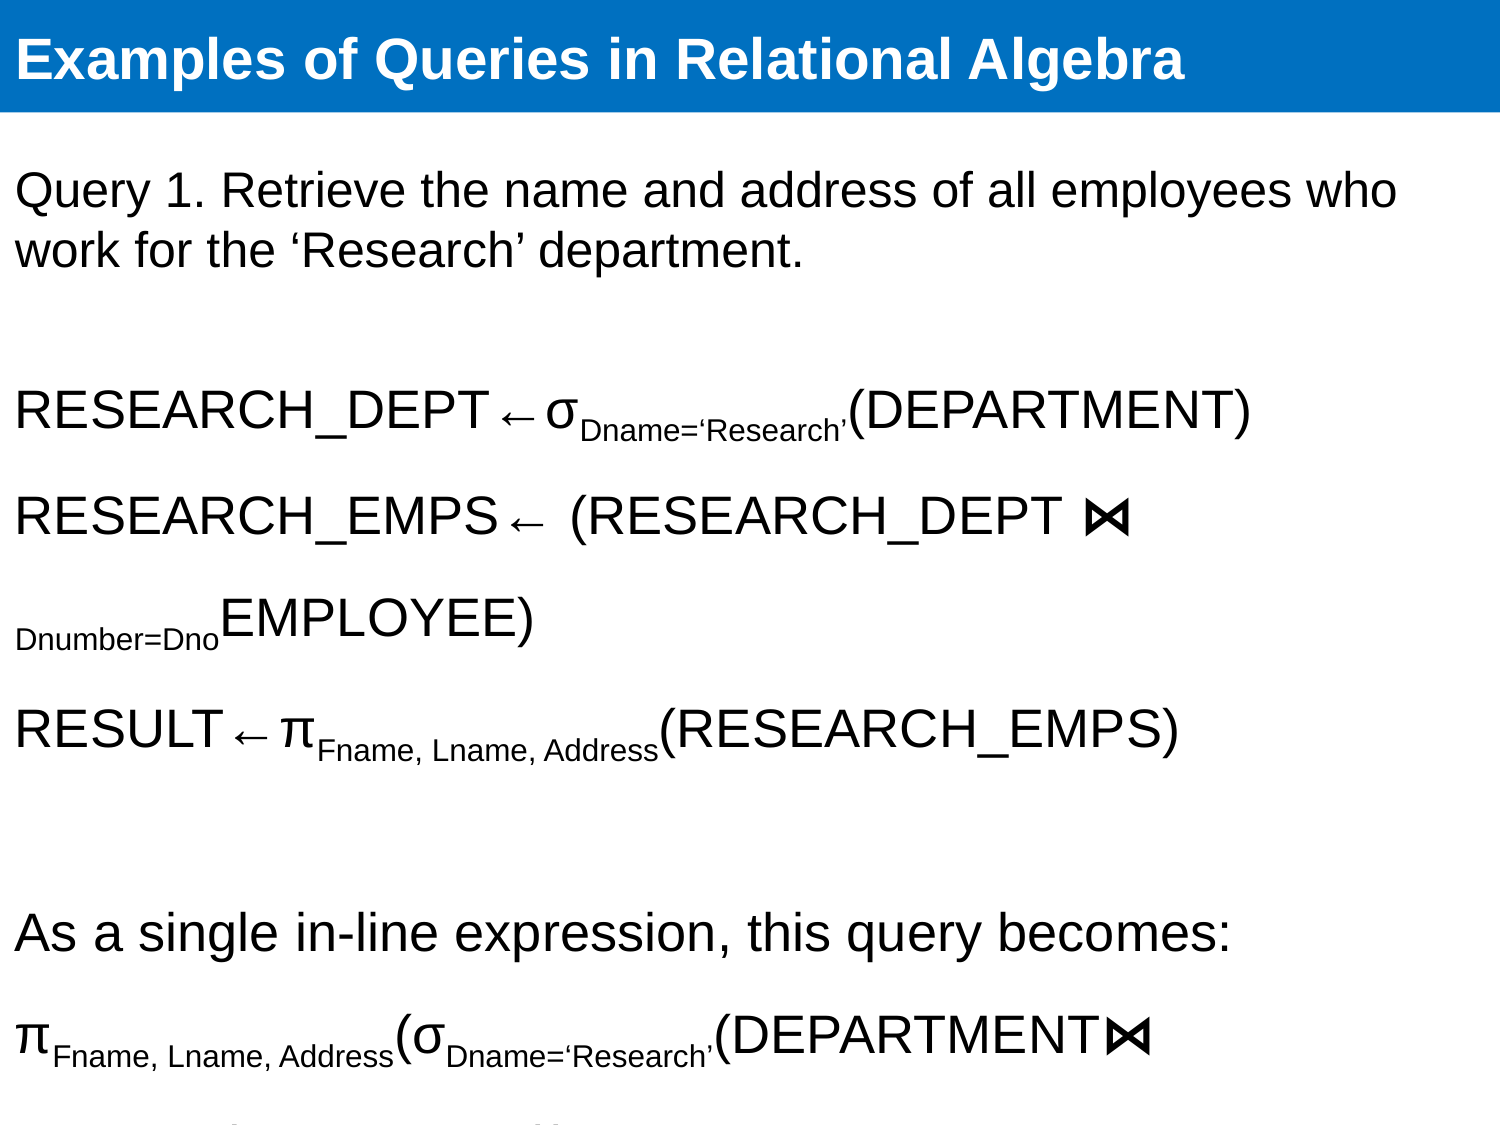

# Examples of Queries in Relational Algebra

Query 1. Retrieve the name and address of all employees who work for the ‘Research’ department.

RESEARCH_DEPT←σDname=‘Research’(DEPARTMENT)
RESEARCH_EMPS← (RESEARCH_DEPT ⋈ Dnumber=DnoEMPLOYEE)
RESULT←πFname, Lname, Address(RESEARCH_EMPS)

As a single in-line expression, this query becomes:
πFname, Lname, Address(σDname=‘Research’(DEPARTMENT⋈ Dnumber=Dno(EMPLOYEE))